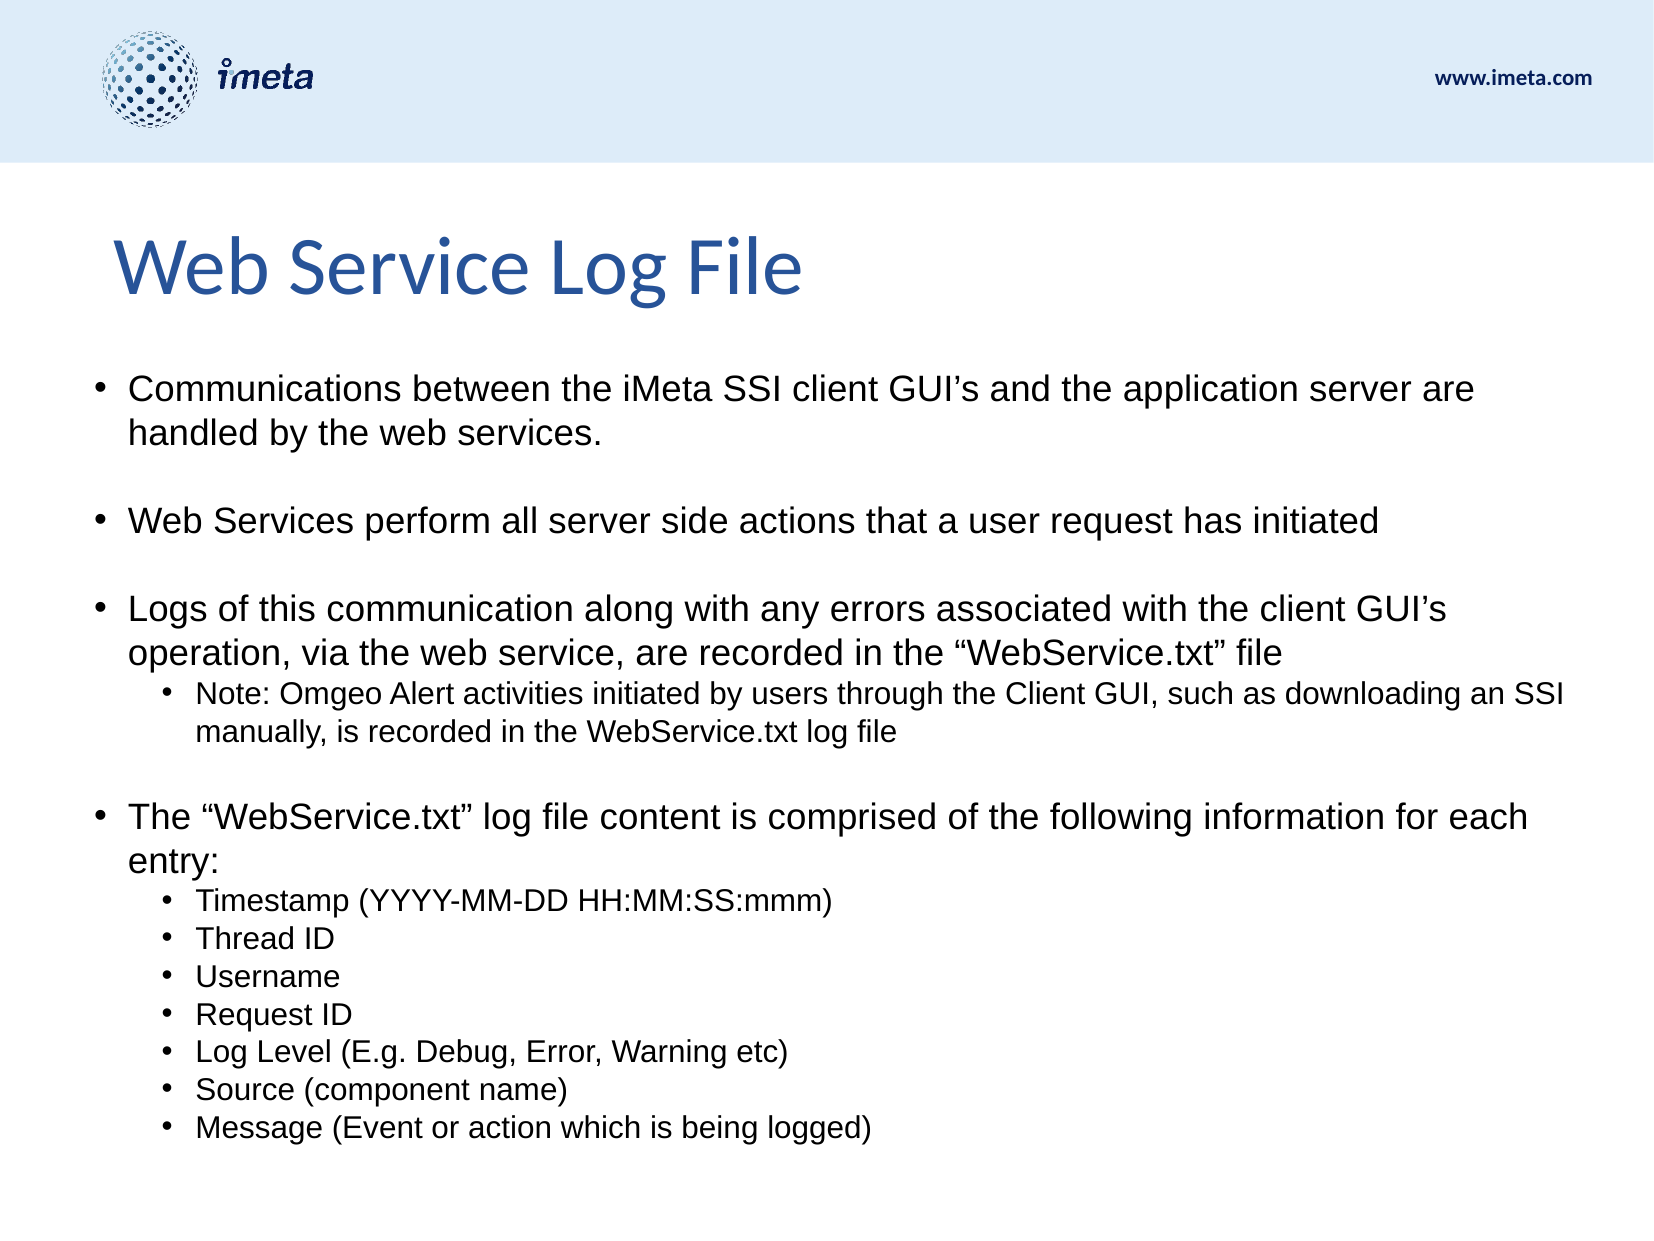

# Web Service Log File
Communications between the iMeta SSI client GUI’s and the application server are handled by the web services.

Web Services perform all server side actions that a user request has initiated

Logs of this communication along with any errors associated with the client GUI’s operation, via the web service, are recorded in the “WebService.txt” file
Note: Omgeo Alert activities initiated by users through the Client GUI, such as downloading an SSI manually, is recorded in the WebService.txt log file

The “WebService.txt” log file content is comprised of the following information for each entry:
Timestamp (YYYY-MM-DD HH:MM:SS:mmm)
Thread ID
Username
Request ID
Log Level (E.g. Debug, Error, Warning etc)
Source (component name)
Message (Event or action which is being logged)